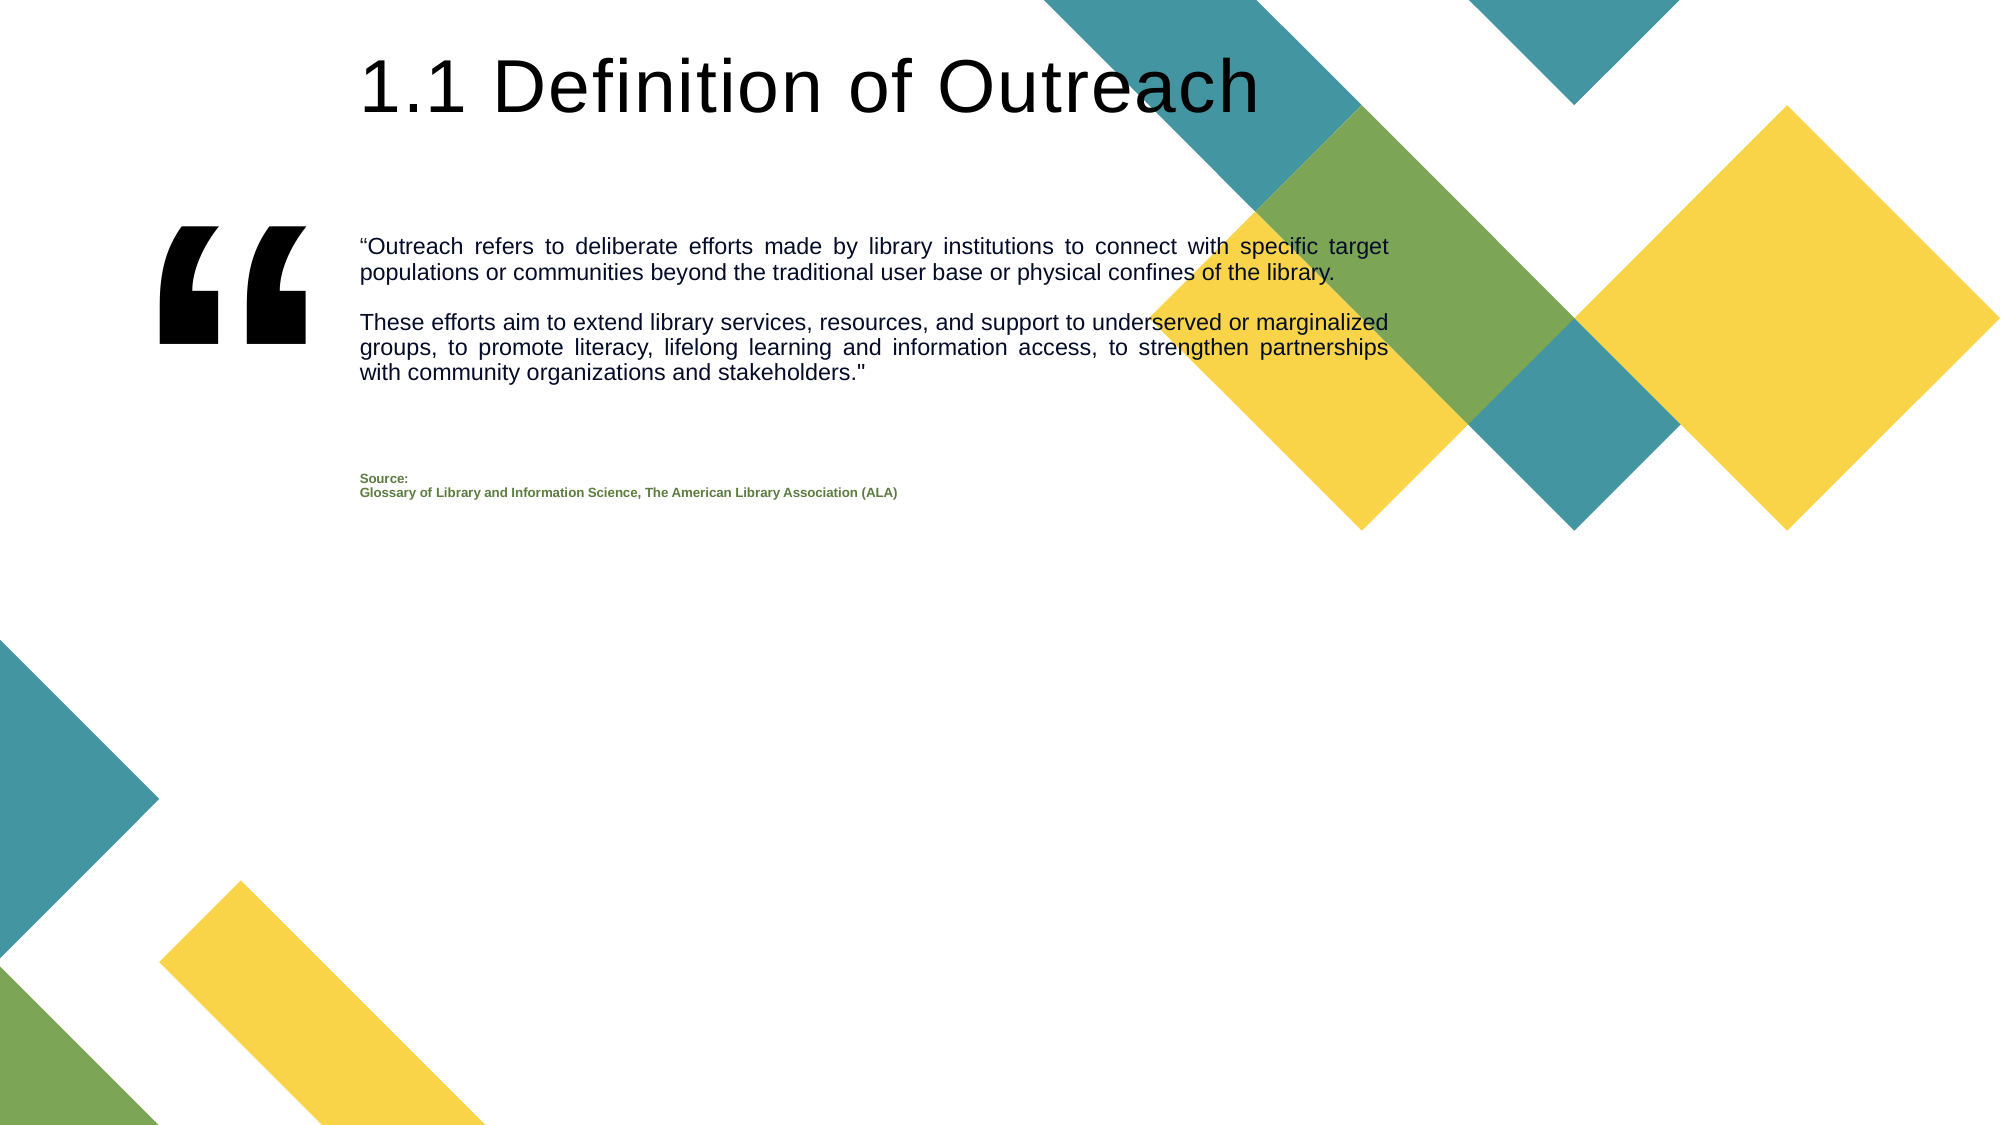

1.1 Definition of Outreach
“Outreach refers to deliberate efforts made by library institutions to connect with specific target populations or communities beyond the traditional user base or physical confines of the library.

These efforts aim to extend library services, resources, and support to underserved or marginalized groups, to promote literacy, lifelong learning and information access, to strengthen partnerships with community organizations and stakeholders."

Source:
Glossary of Library and Information Science, The American Library Association (ALA)